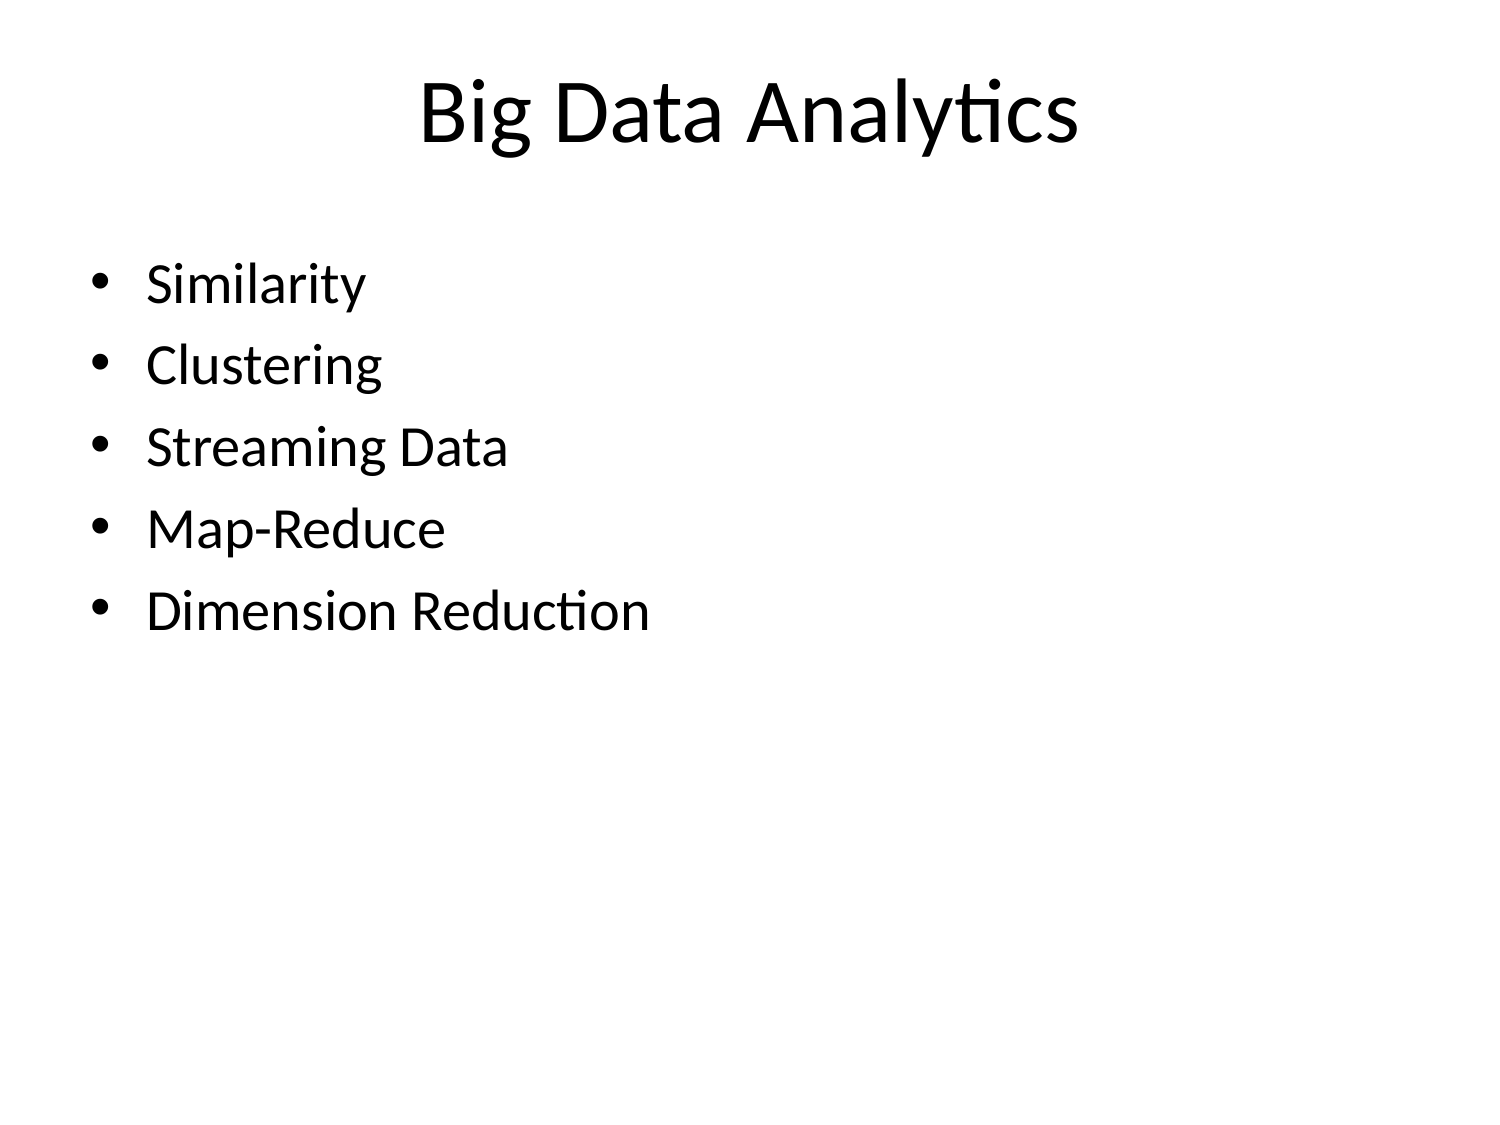

# Big Data Analytics
Similarity
Clustering
Streaming Data
Map-Reduce
Dimension Reduction